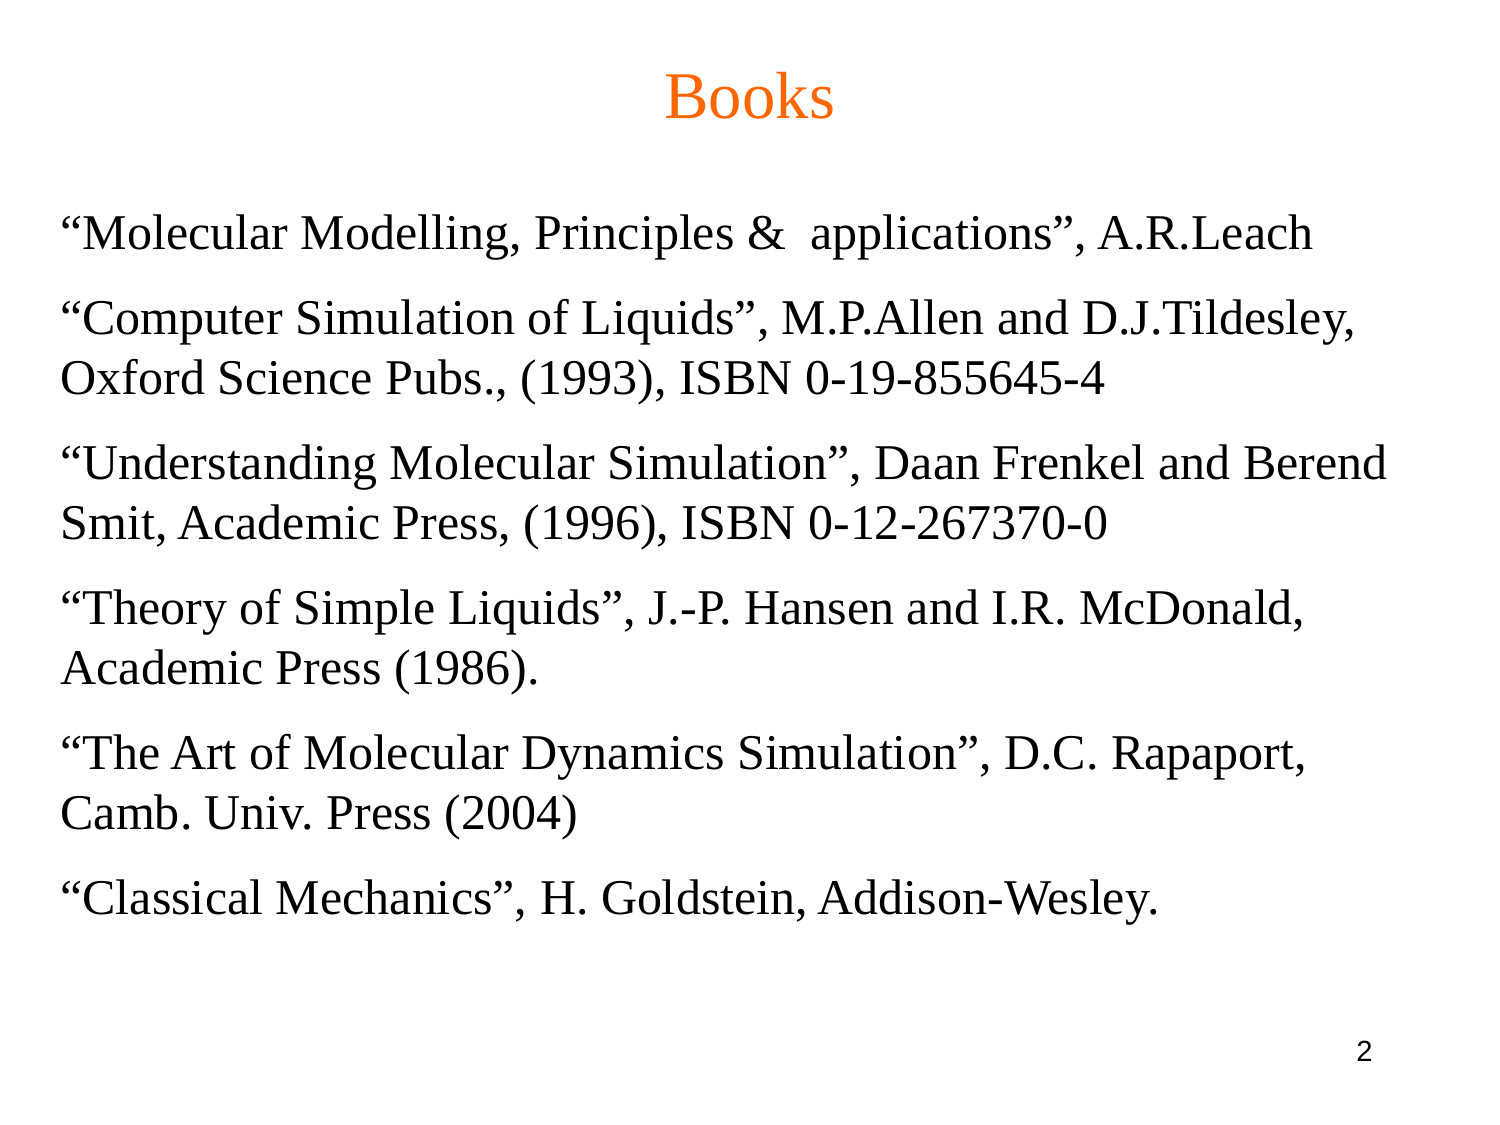

Books
“Molecular Modelling, Principles & 	applications”, A.R.Leach
“Computer Simulation of Liquids”, M.P.Allen and D.J.Tildesley, Oxford Science Pubs., (1993), ISBN 0-19-855645-4
“Understanding Molecular Simulation”, Daan Frenkel and Berend Smit, Academic Press, (1996), ISBN 0-12-267370-0
“Theory of Simple Liquids”, J.-P. Hansen and I.R. McDonald, Academic Press (1986).
“The Art of Molecular Dynamics Simulation”, D.C. Rapaport, Camb. Univ. Press (2004)
“Classical Mechanics”, H. Goldstein, Addison-Wesley.
2